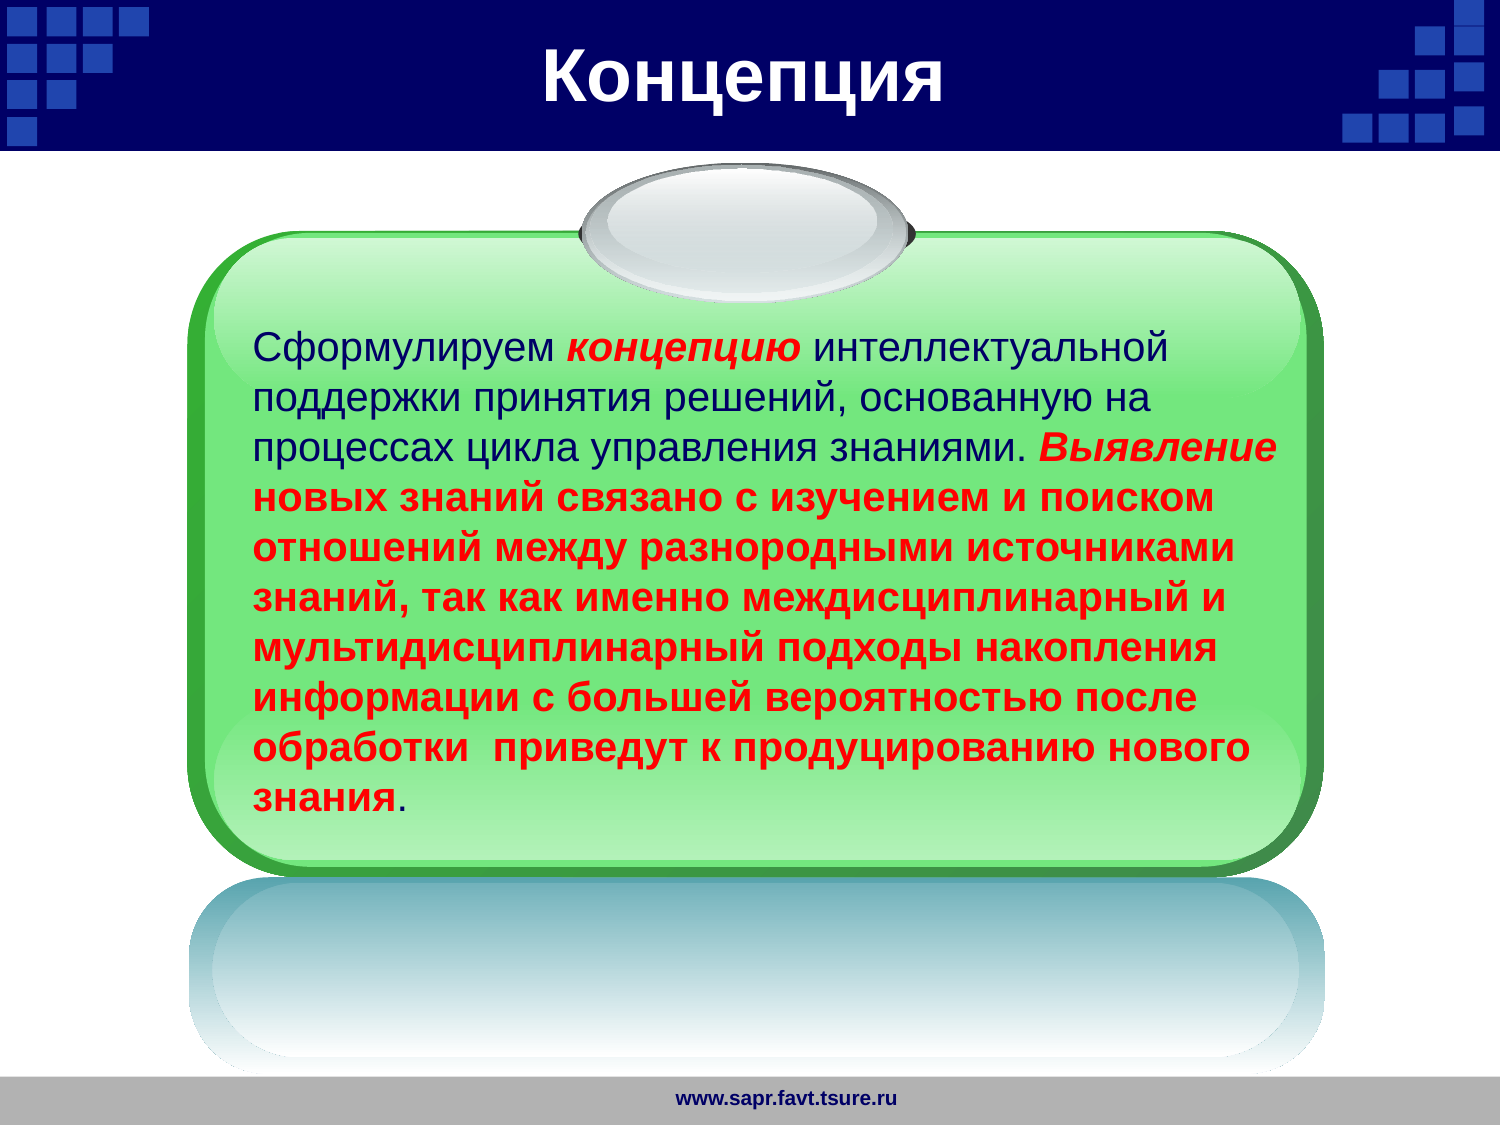

Концепция

Сформулируем концепцию интеллектуальной поддержки принятия решений, основанную на процессах цикла управления знаниями. Выявление новых знаний связано с изучением и поиском отношений между разнородными источниками знаний, так как именно междисциплинарный и мультидисциплинарный подходы накопления информации с большей вероятностью после обработки  приведут к продуцированию нового знания.

www.sapr.favt.tsure.ru